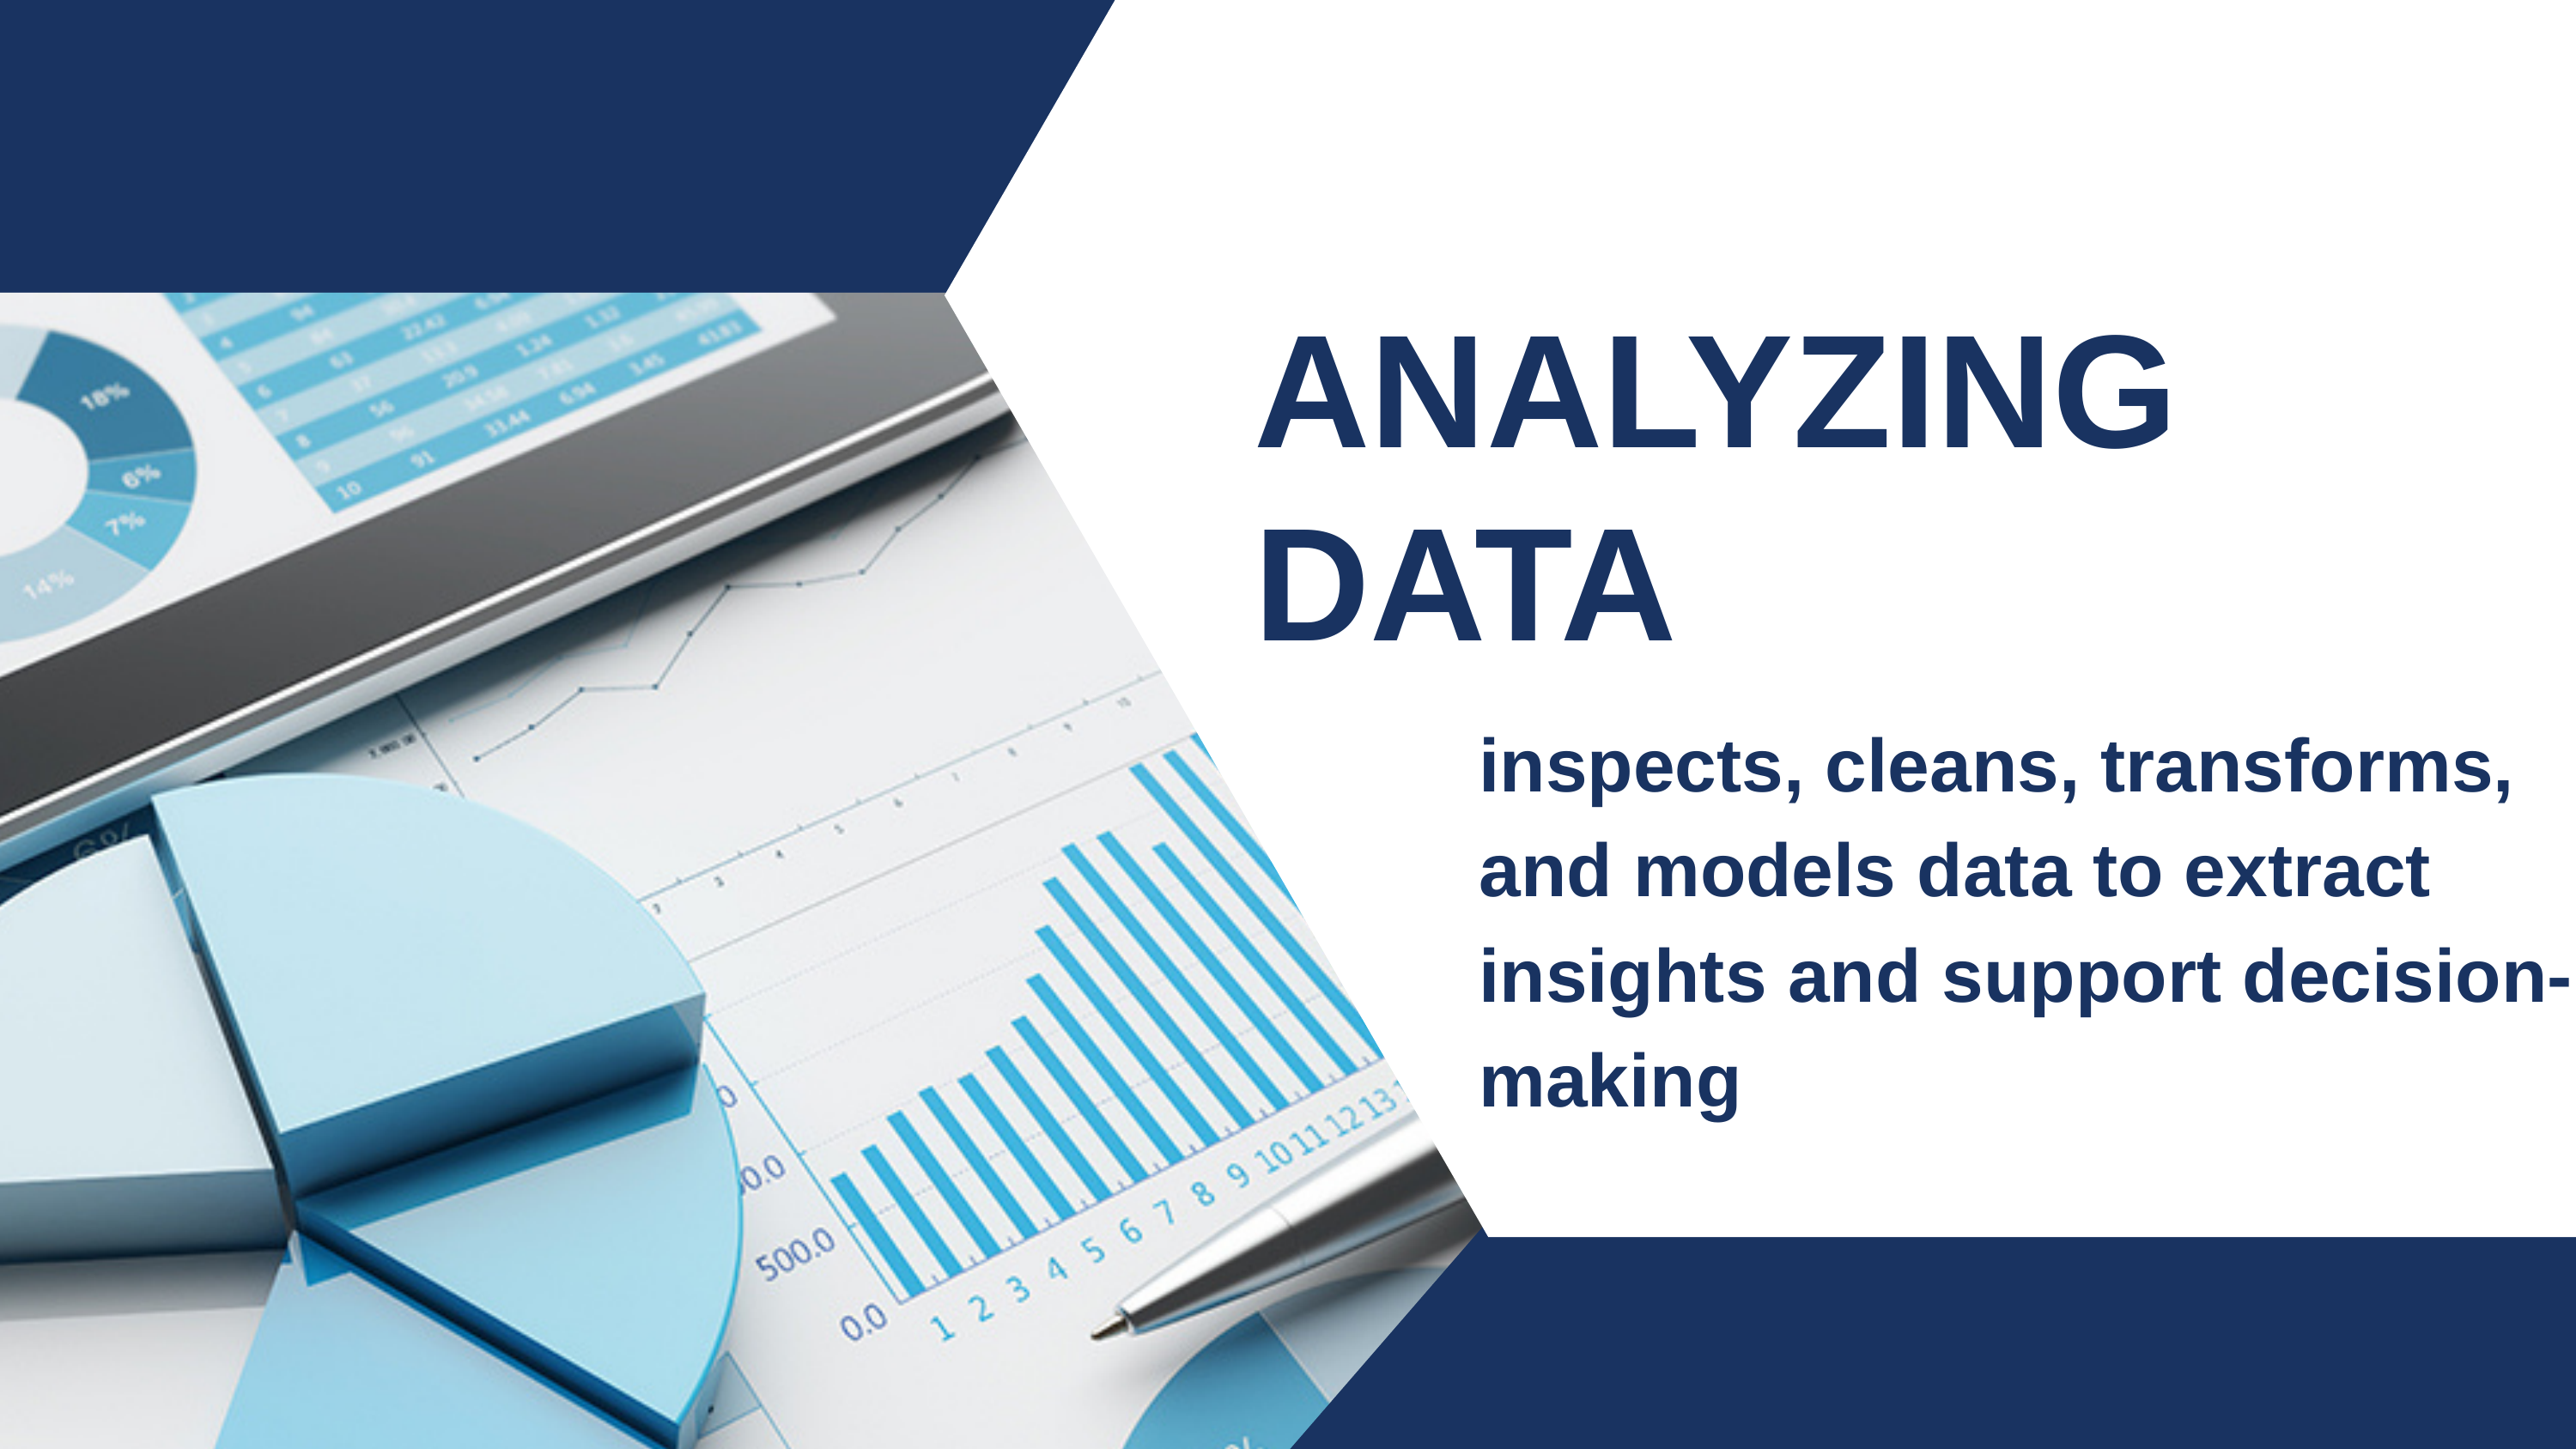

ANALYZING DATA

inspects, cleans, transforms, and models data to extract insights and support decision-making